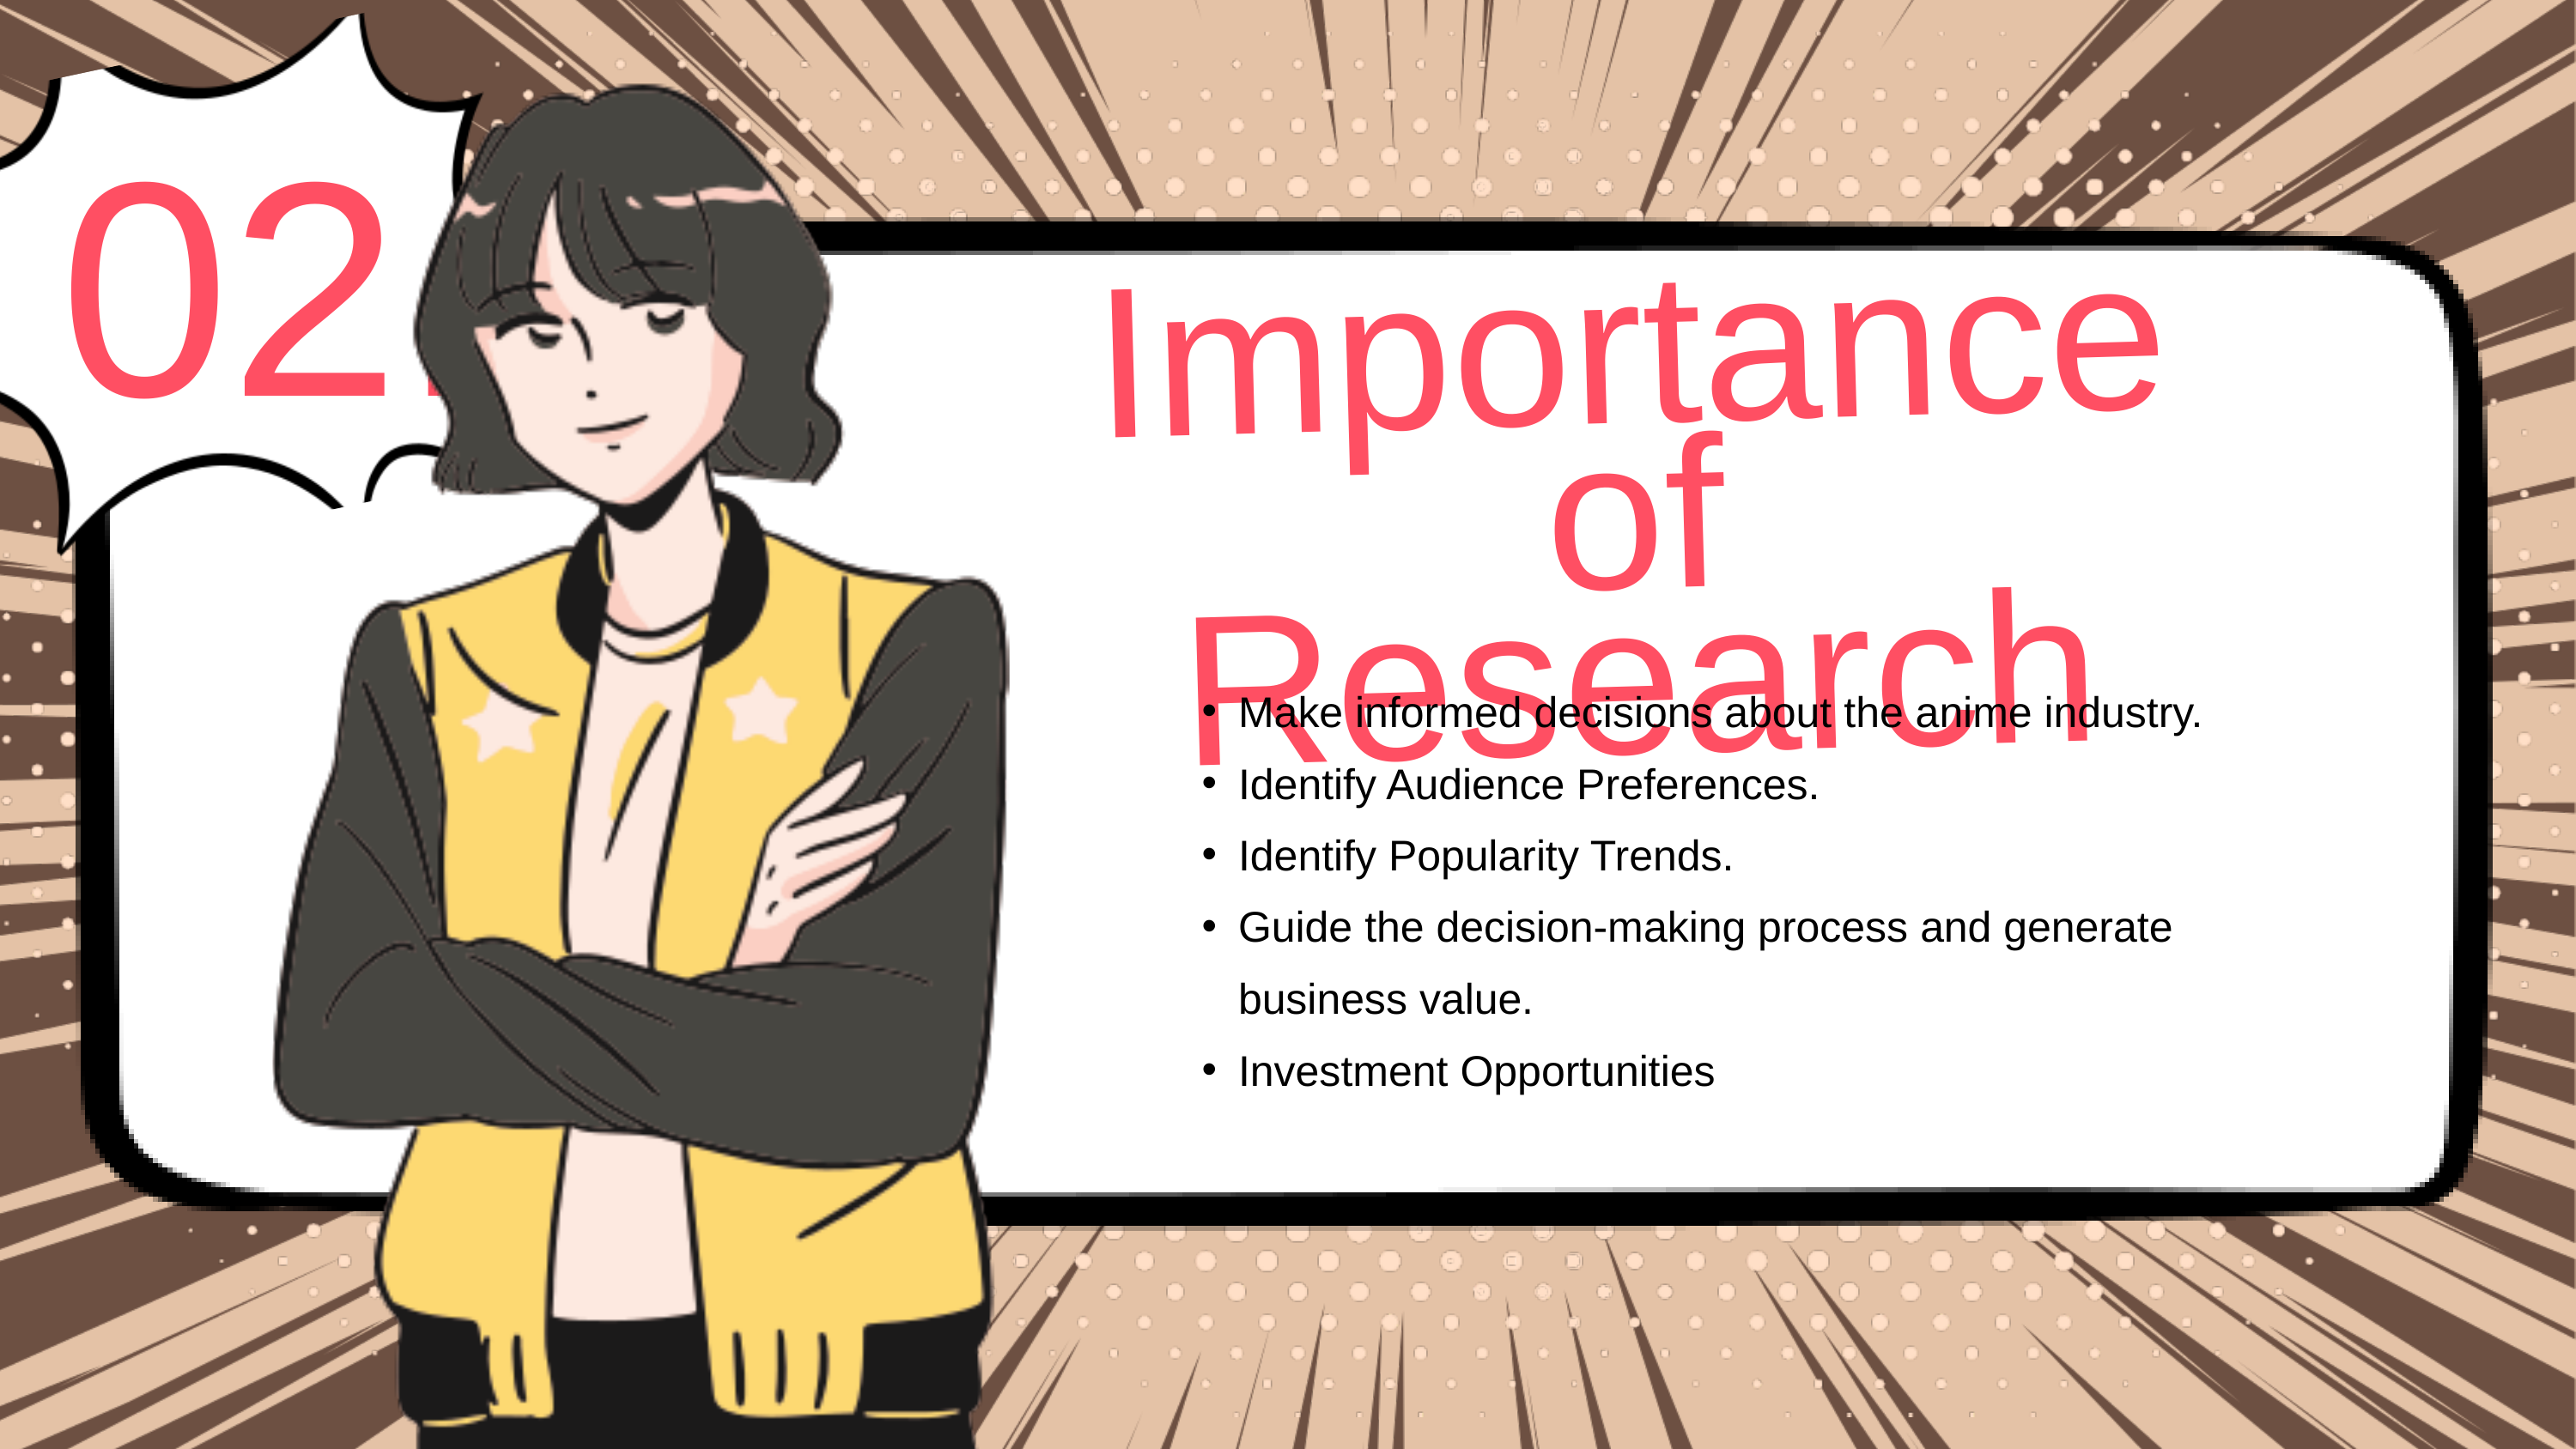

02.

Importance of Research
Make informed decisions about the anime industry.
Identify Audience Preferences.
Identify Popularity Trends.
Guide the decision-making process and generate business value.
Investment Opportunities